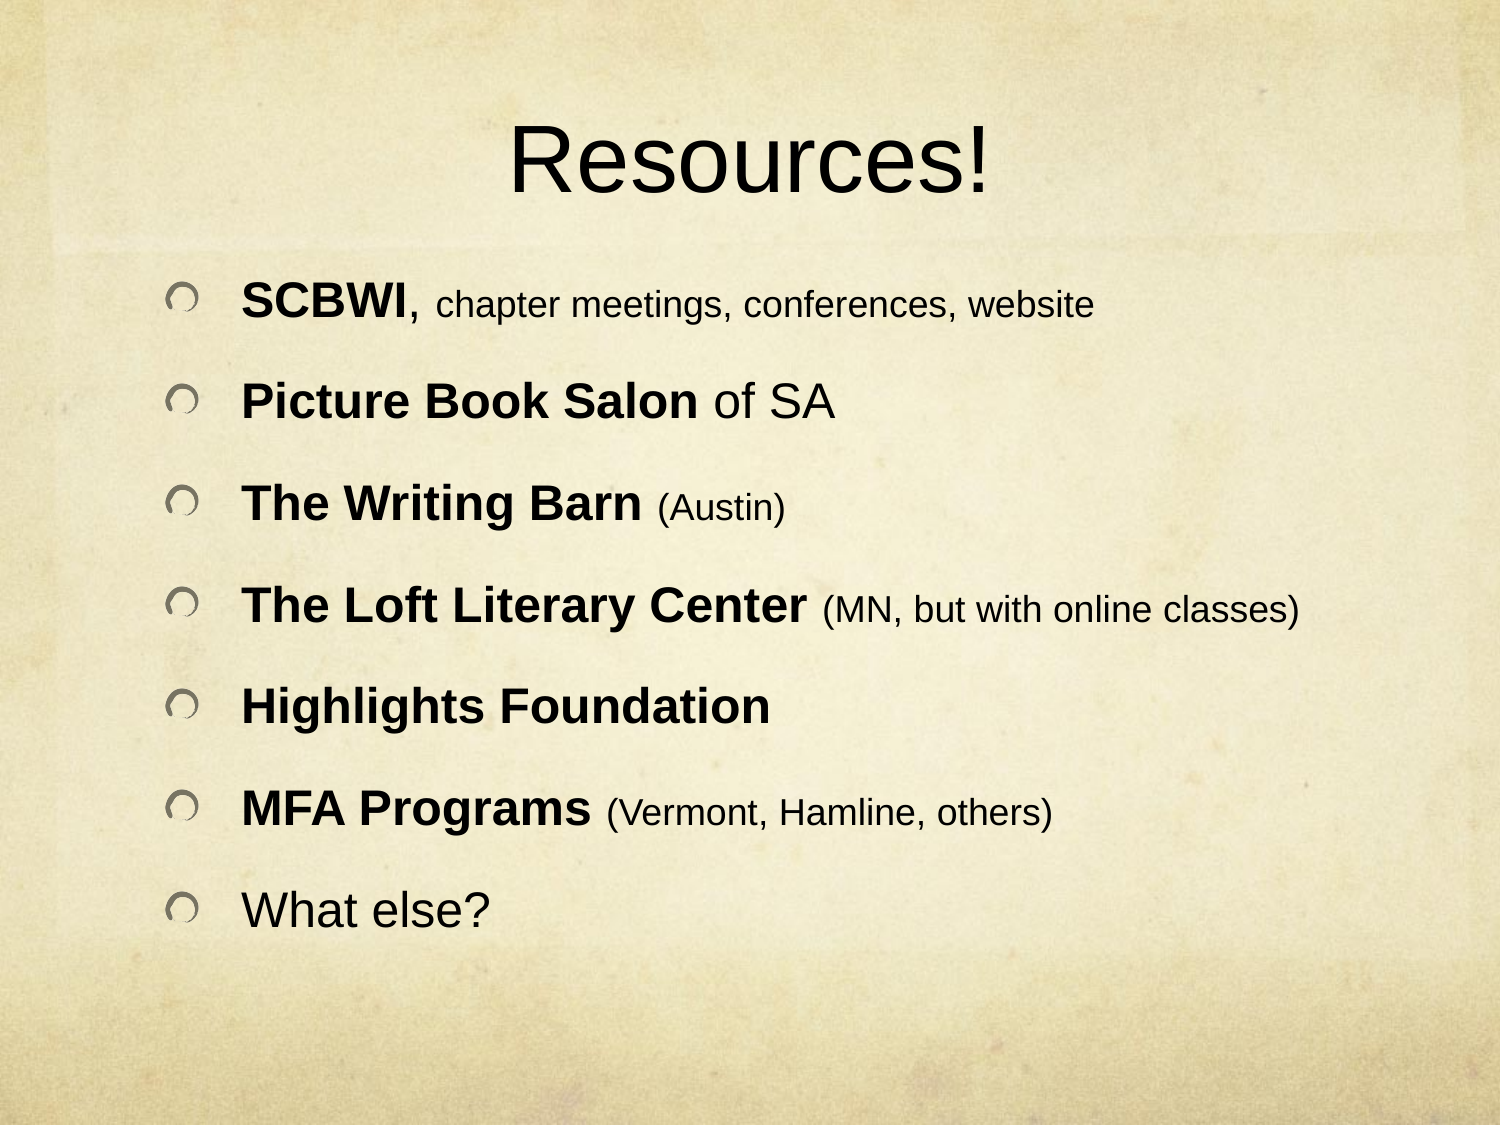

# Resources!
SCBWI, chapter meetings, conferences, website
Picture Book Salon of SA
The Writing Barn (Austin)
The Loft Literary Center (MN, but with online classes)
Highlights Foundation
MFA Programs (Vermont, Hamline, others)
What else?